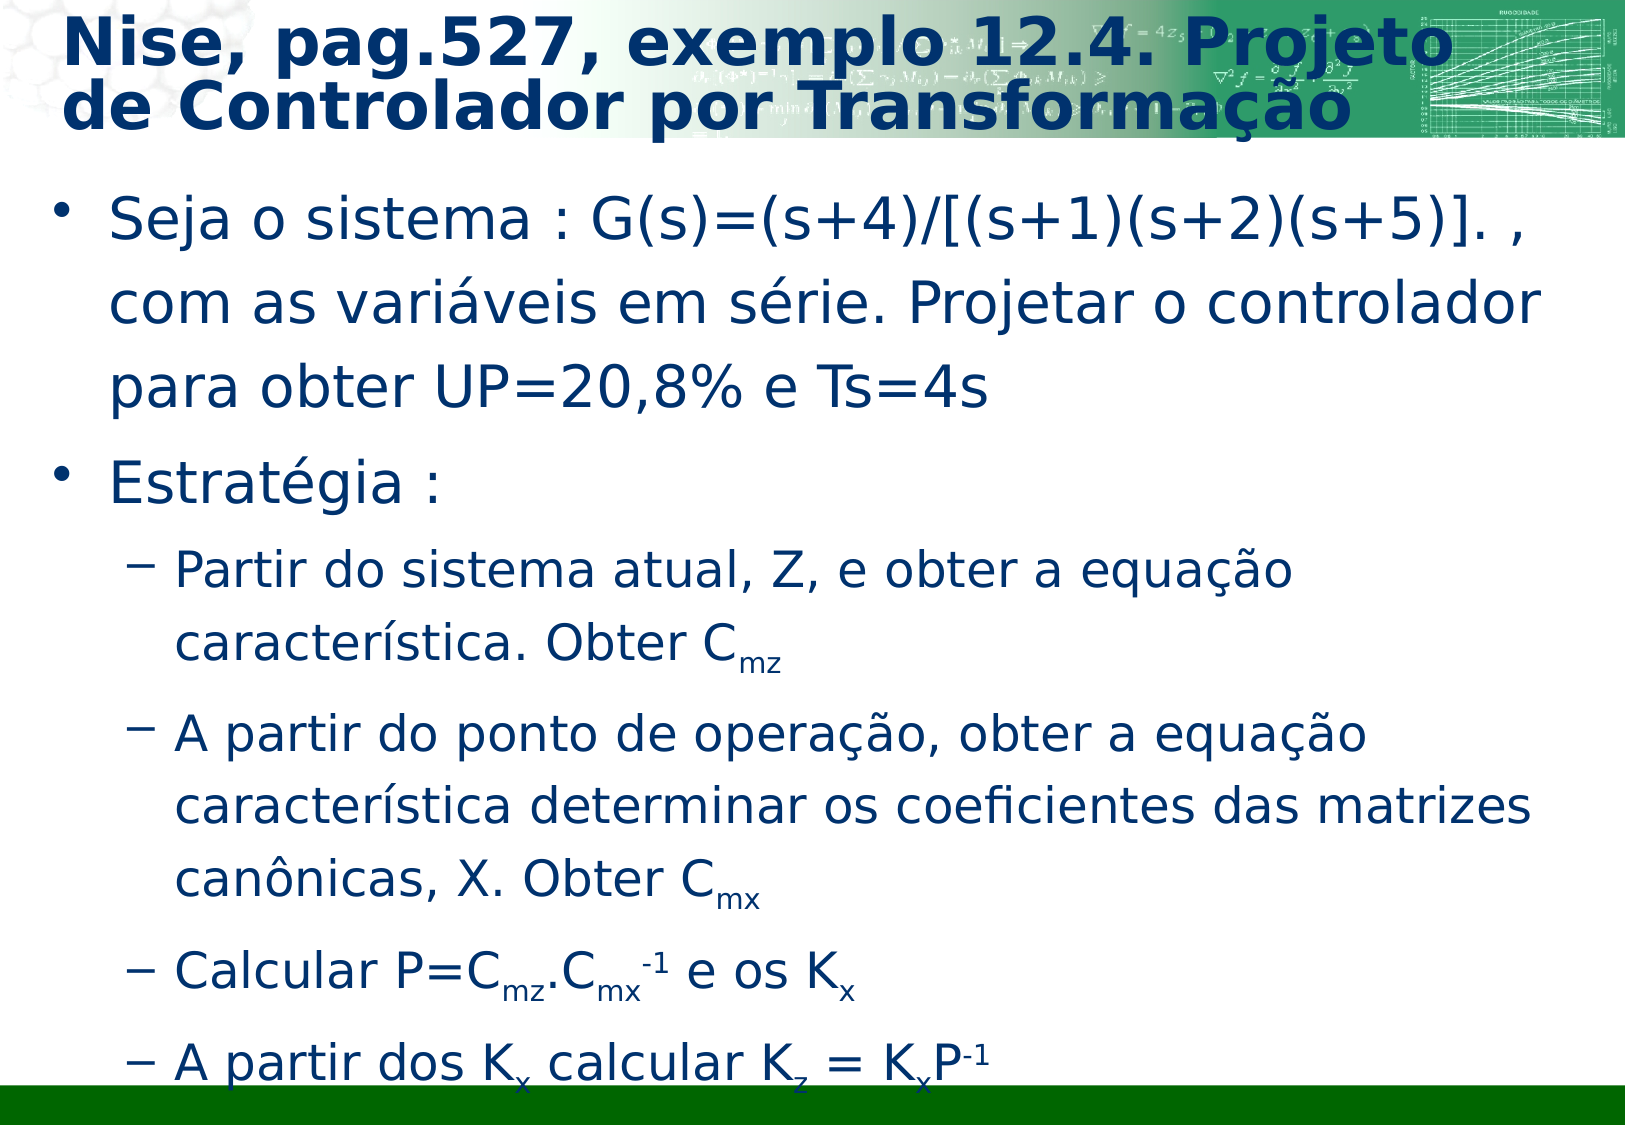

# Nise, pag.527, exemplo 12.4. Projeto de Controlador por Transformação
Seja o sistema : G(s)=(s+4)/[(s+1)(s+2)(s+5)]. , com as variáveis em série. Projetar o controlador para obter UP=20,8% e Ts=4s
Estratégia :
Partir do sistema atual, Z, e obter a equação característica. Obter Cmz
A partir do ponto de operação, obter a equação característica determinar os coeficientes das matrizes canônicas, X. Obter Cmx
Calcular P=Cmz.Cmx-1 e os Kx
A partir dos Kx calcular Kz = KxP-1